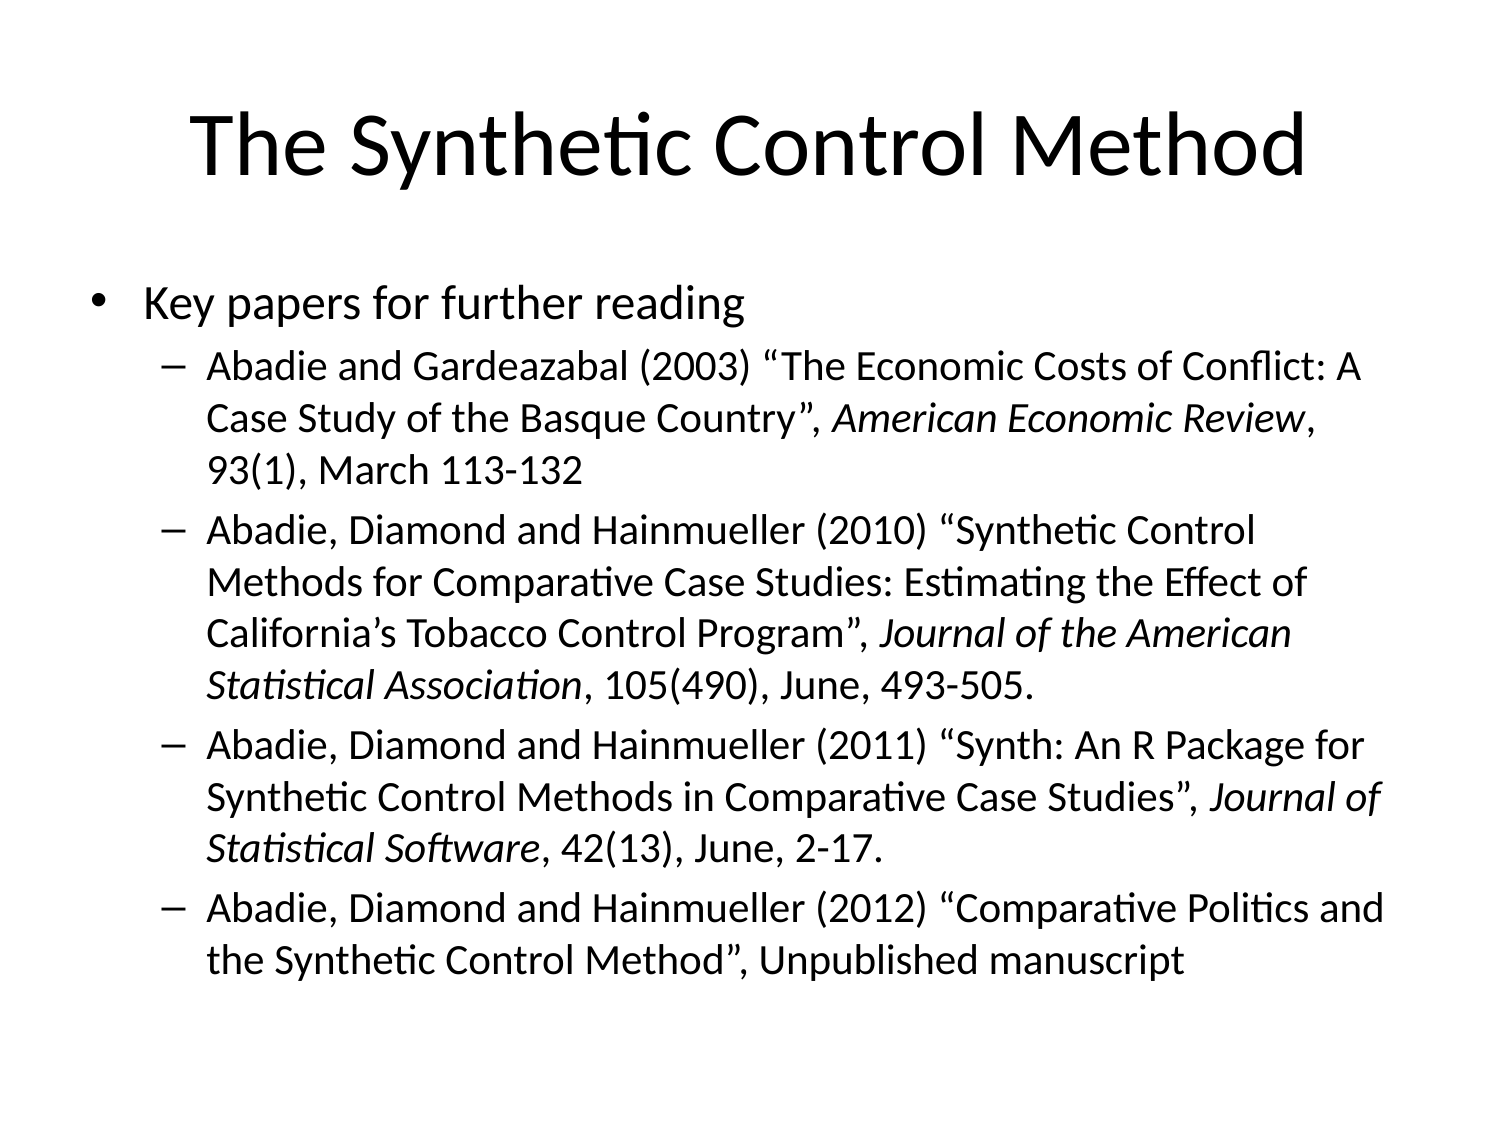

# The Synthetic Control Method
Key papers for further reading
Abadie and Gardeazabal (2003) “The Economic Costs of Conflict: A Case Study of the Basque Country”, American Economic Review, 93(1), March 113-132
Abadie, Diamond and Hainmueller (2010) “Synthetic Control Methods for Comparative Case Studies: Estimating the Effect of California’s Tobacco Control Program”, Journal of the American Statistical Association, 105(490), June, 493-505.
Abadie, Diamond and Hainmueller (2011) “Synth: An R Package for Synthetic Control Methods in Comparative Case Studies”, Journal of Statistical Software, 42(13), June, 2-17.
Abadie, Diamond and Hainmueller (2012) “Comparative Politics and the Synthetic Control Method”, Unpublished manuscript